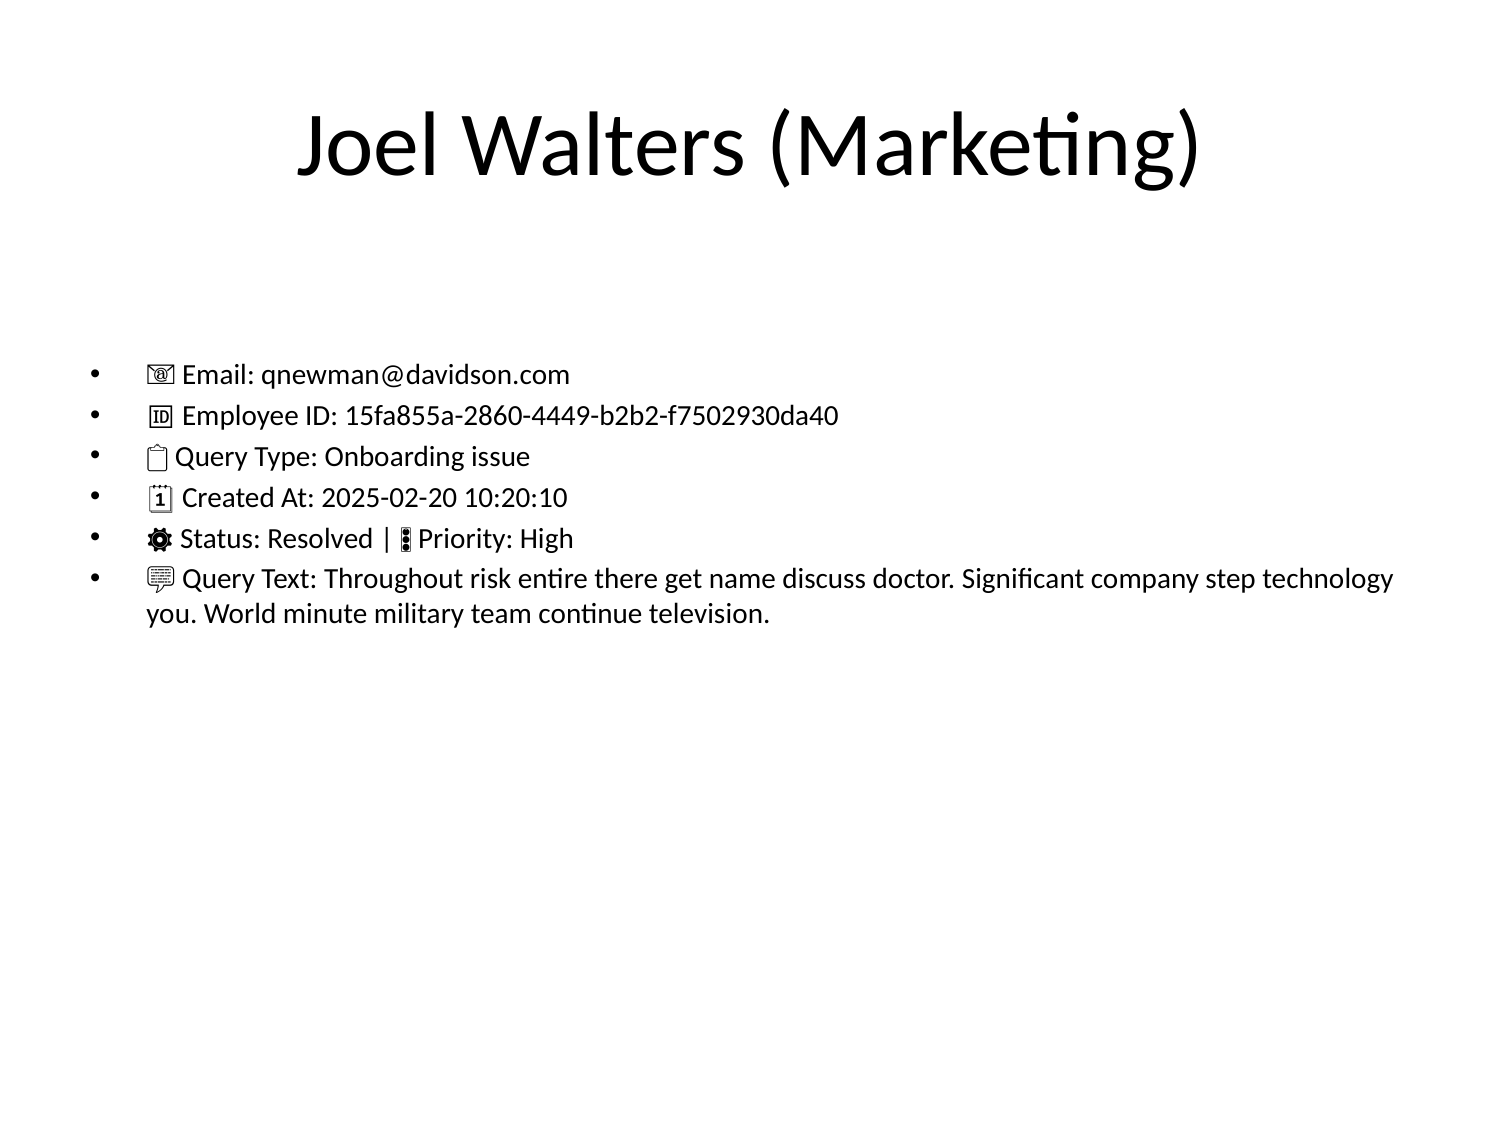

# Joel Walters (Marketing)

📧 Email: qnewman@davidson.com
🆔 Employee ID: 15fa855a-2860-4449-b2b2-f7502930da40
📋 Query Type: Onboarding issue
🗓 Created At: 2025-02-20 10:20:10
⚙ Status: Resolved | 🚦 Priority: High
💬 Query Text: Throughout risk entire there get name discuss doctor. Significant company step technology you. World minute military team continue television.